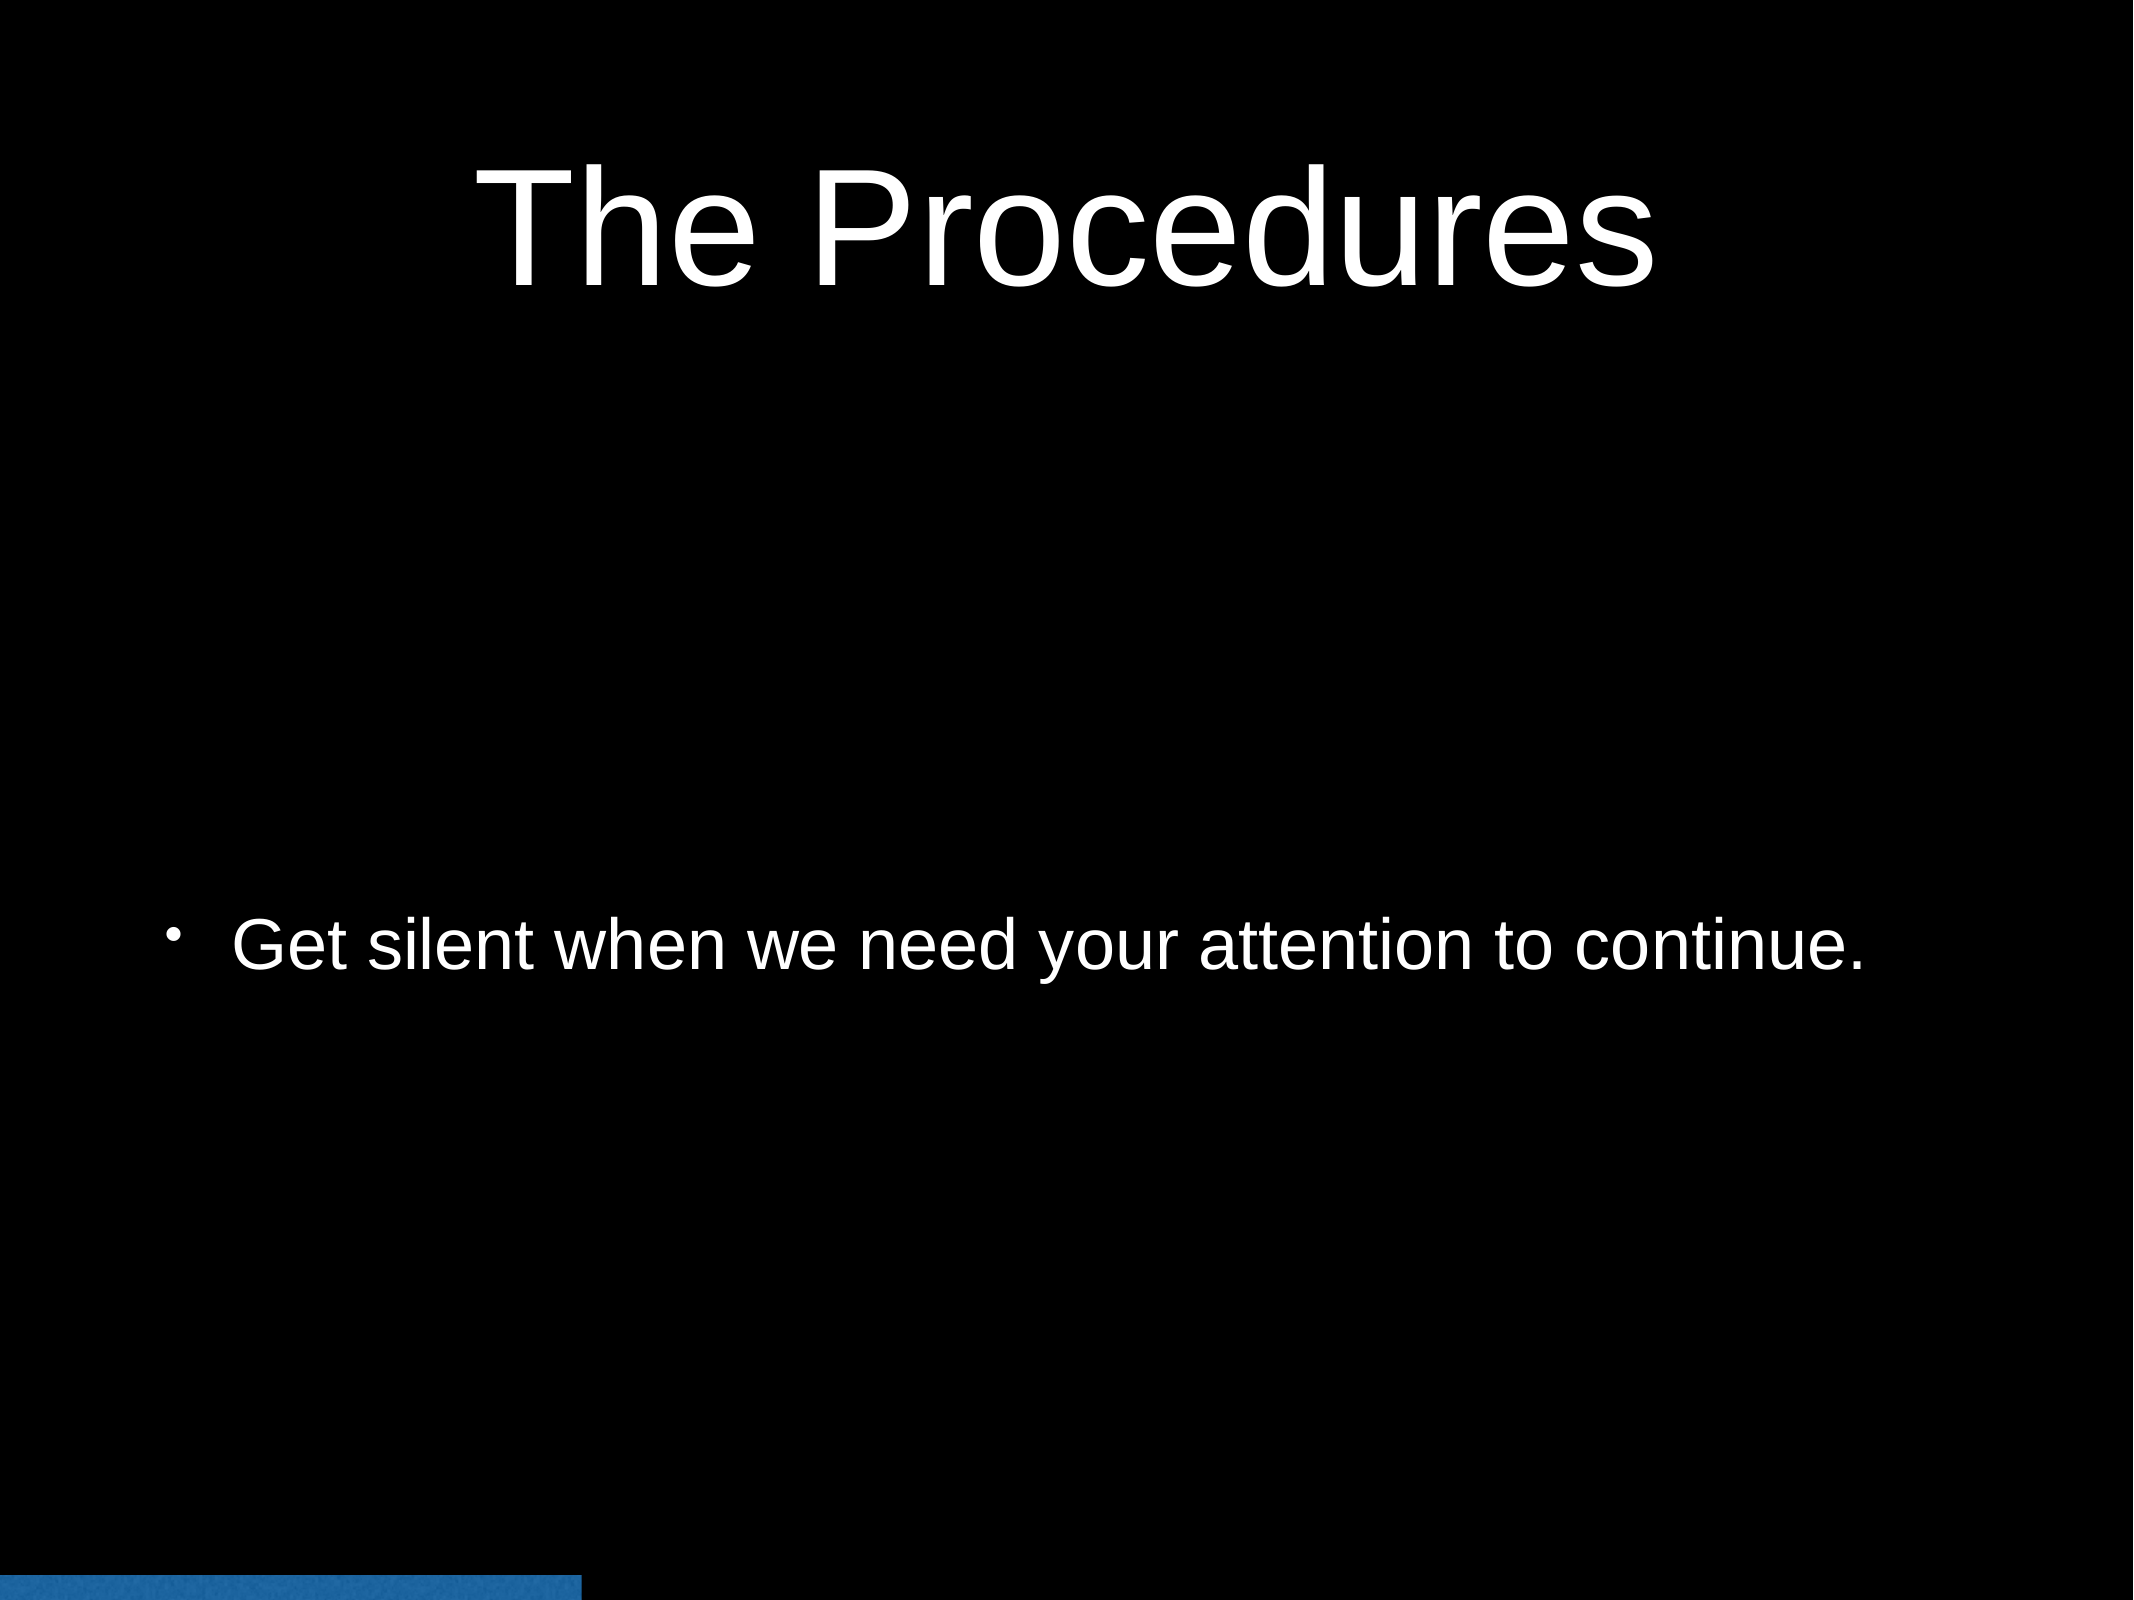

# The Procedures
Get silent when we need your attention to continue.